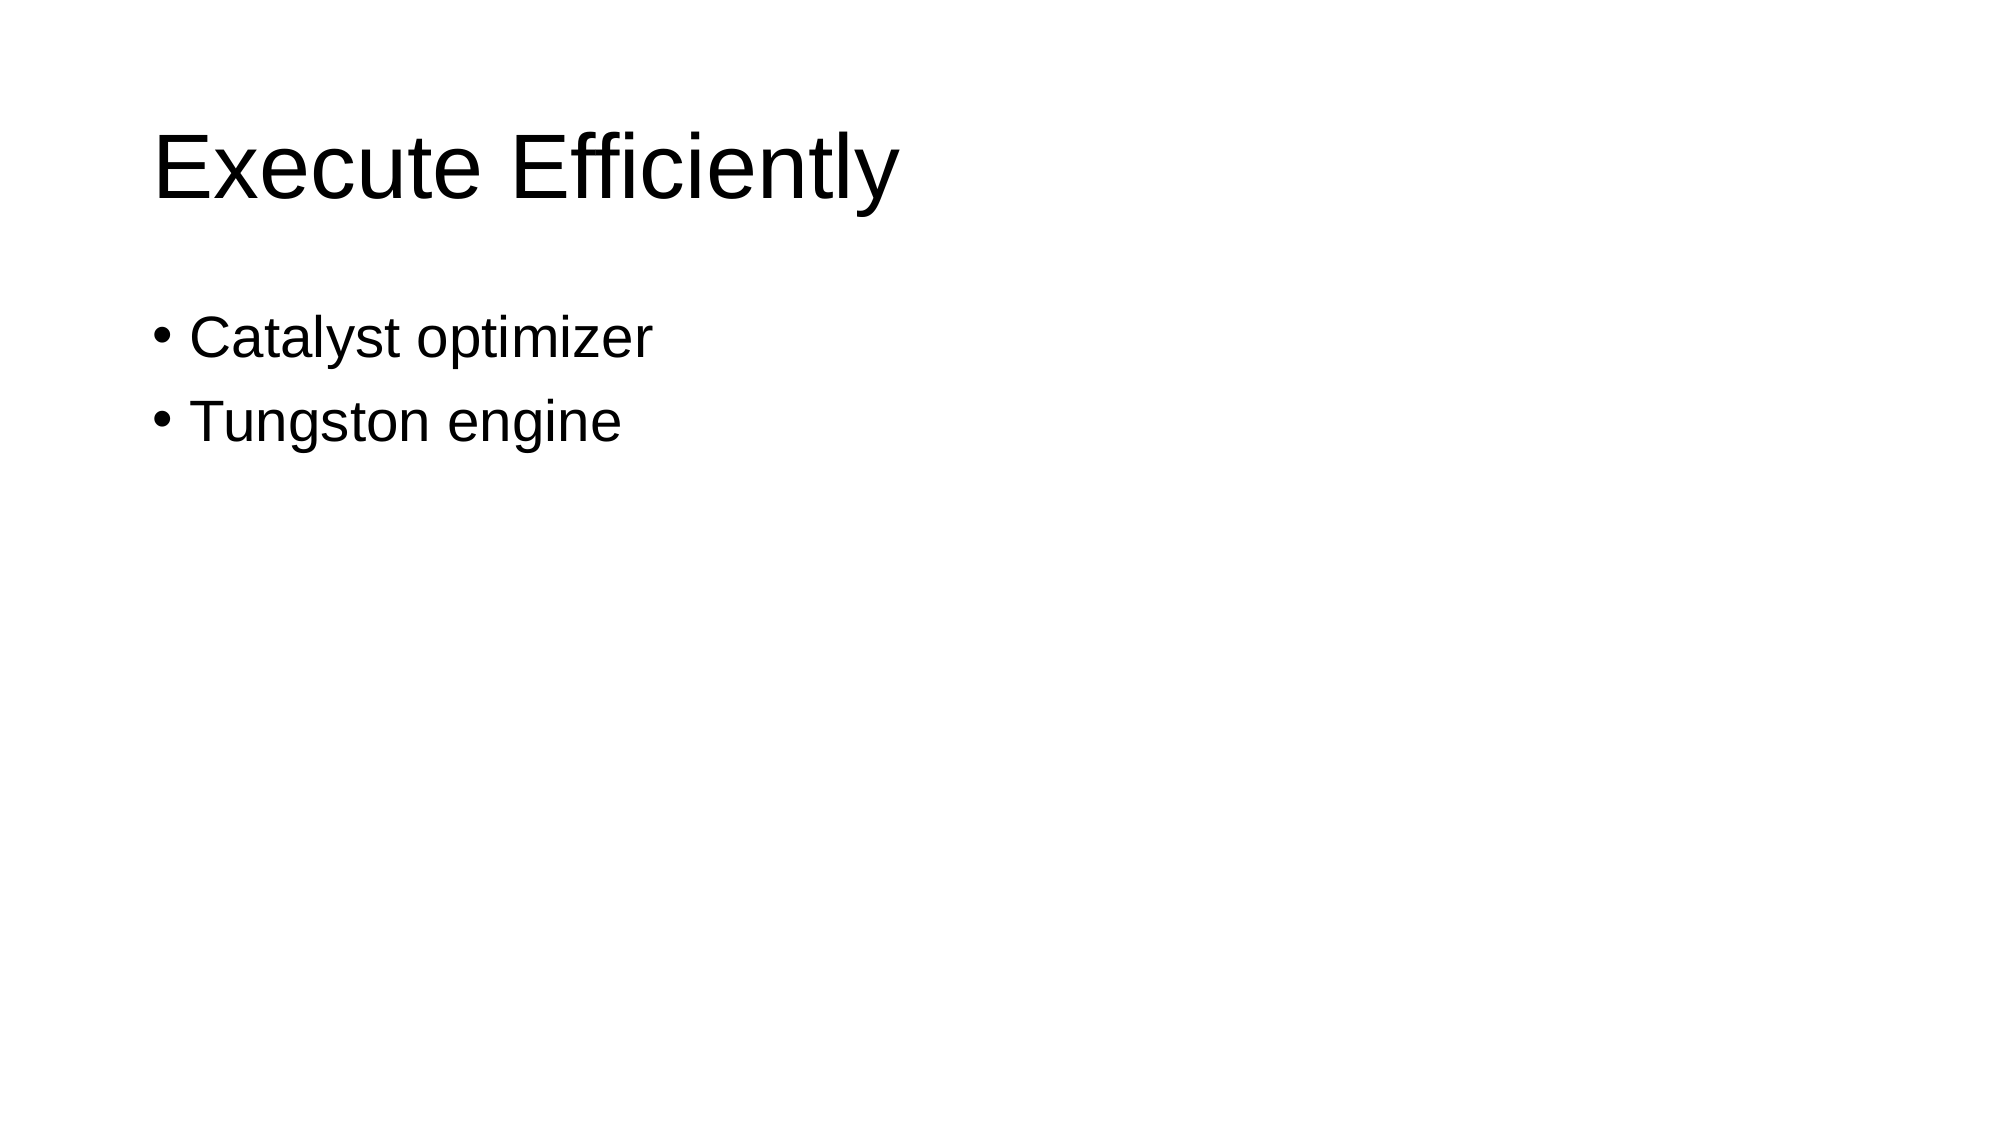

# Execute Efficiently
Catalyst optimizer
Tungston engine